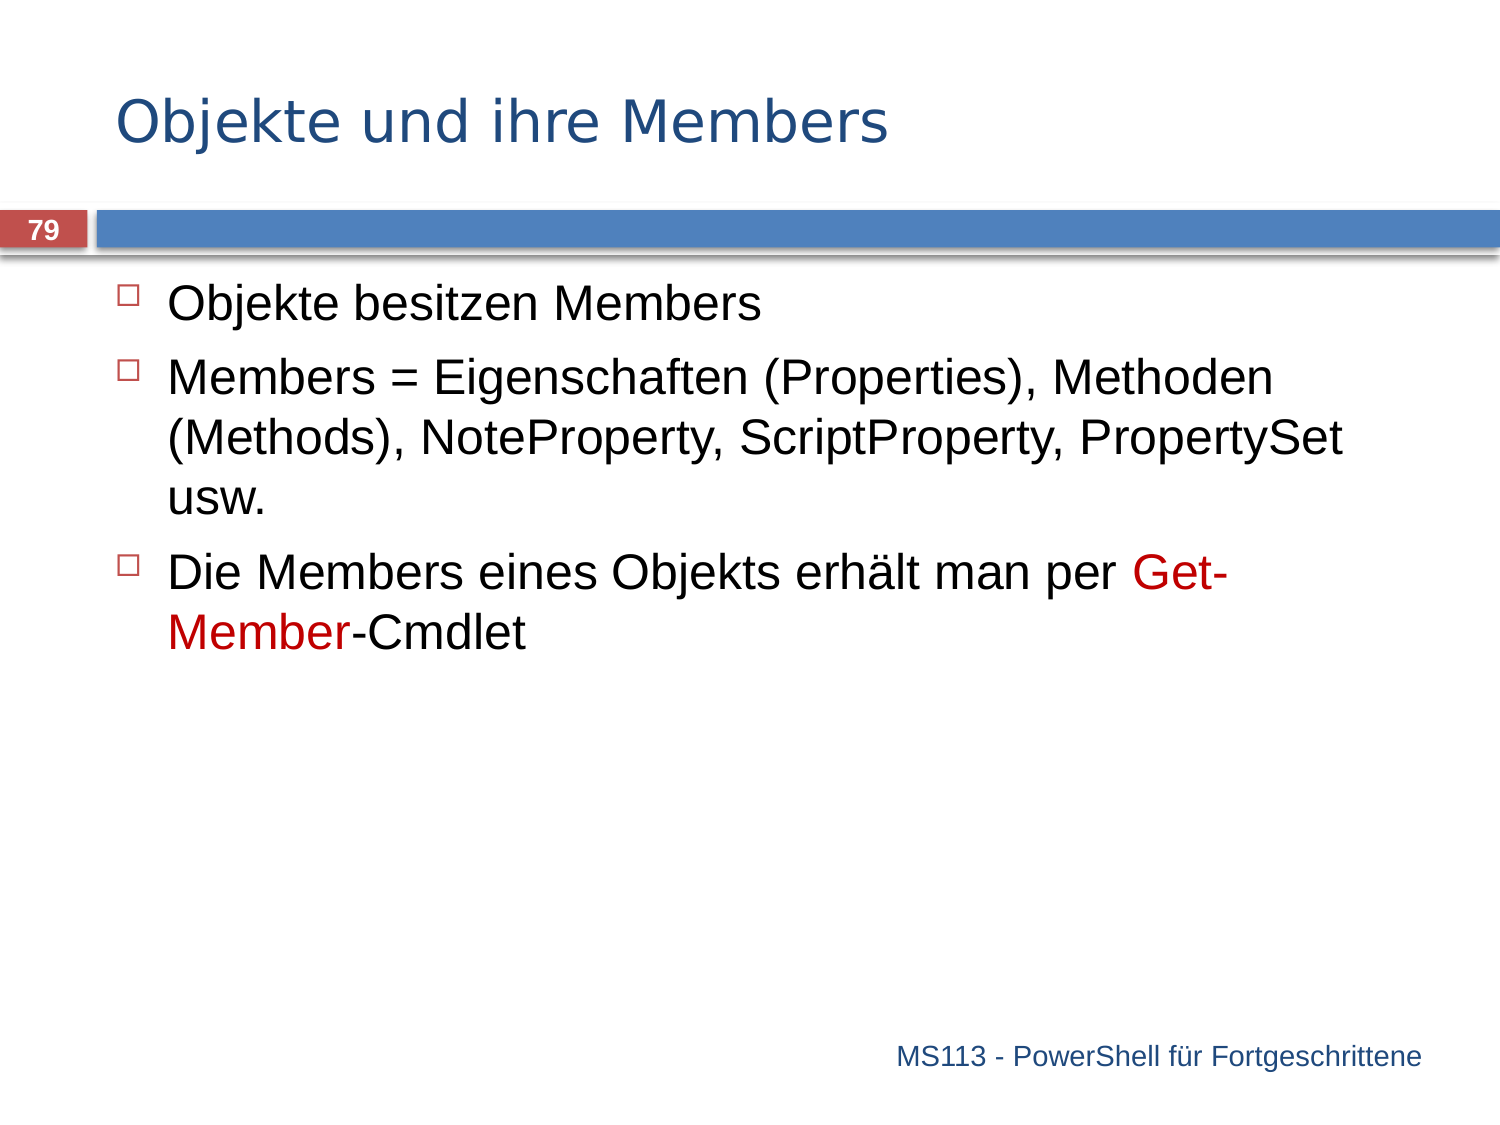

# Objekte und ihre Members
79
Objekte besitzen Members
Members = Eigenschaften (Properties), Methoden (Methods), NoteProperty, ScriptProperty, PropertySet usw.
Die Members eines Objekts erhält man per Get-Member-Cmdlet
MS113 - PowerShell für Fortgeschrittene